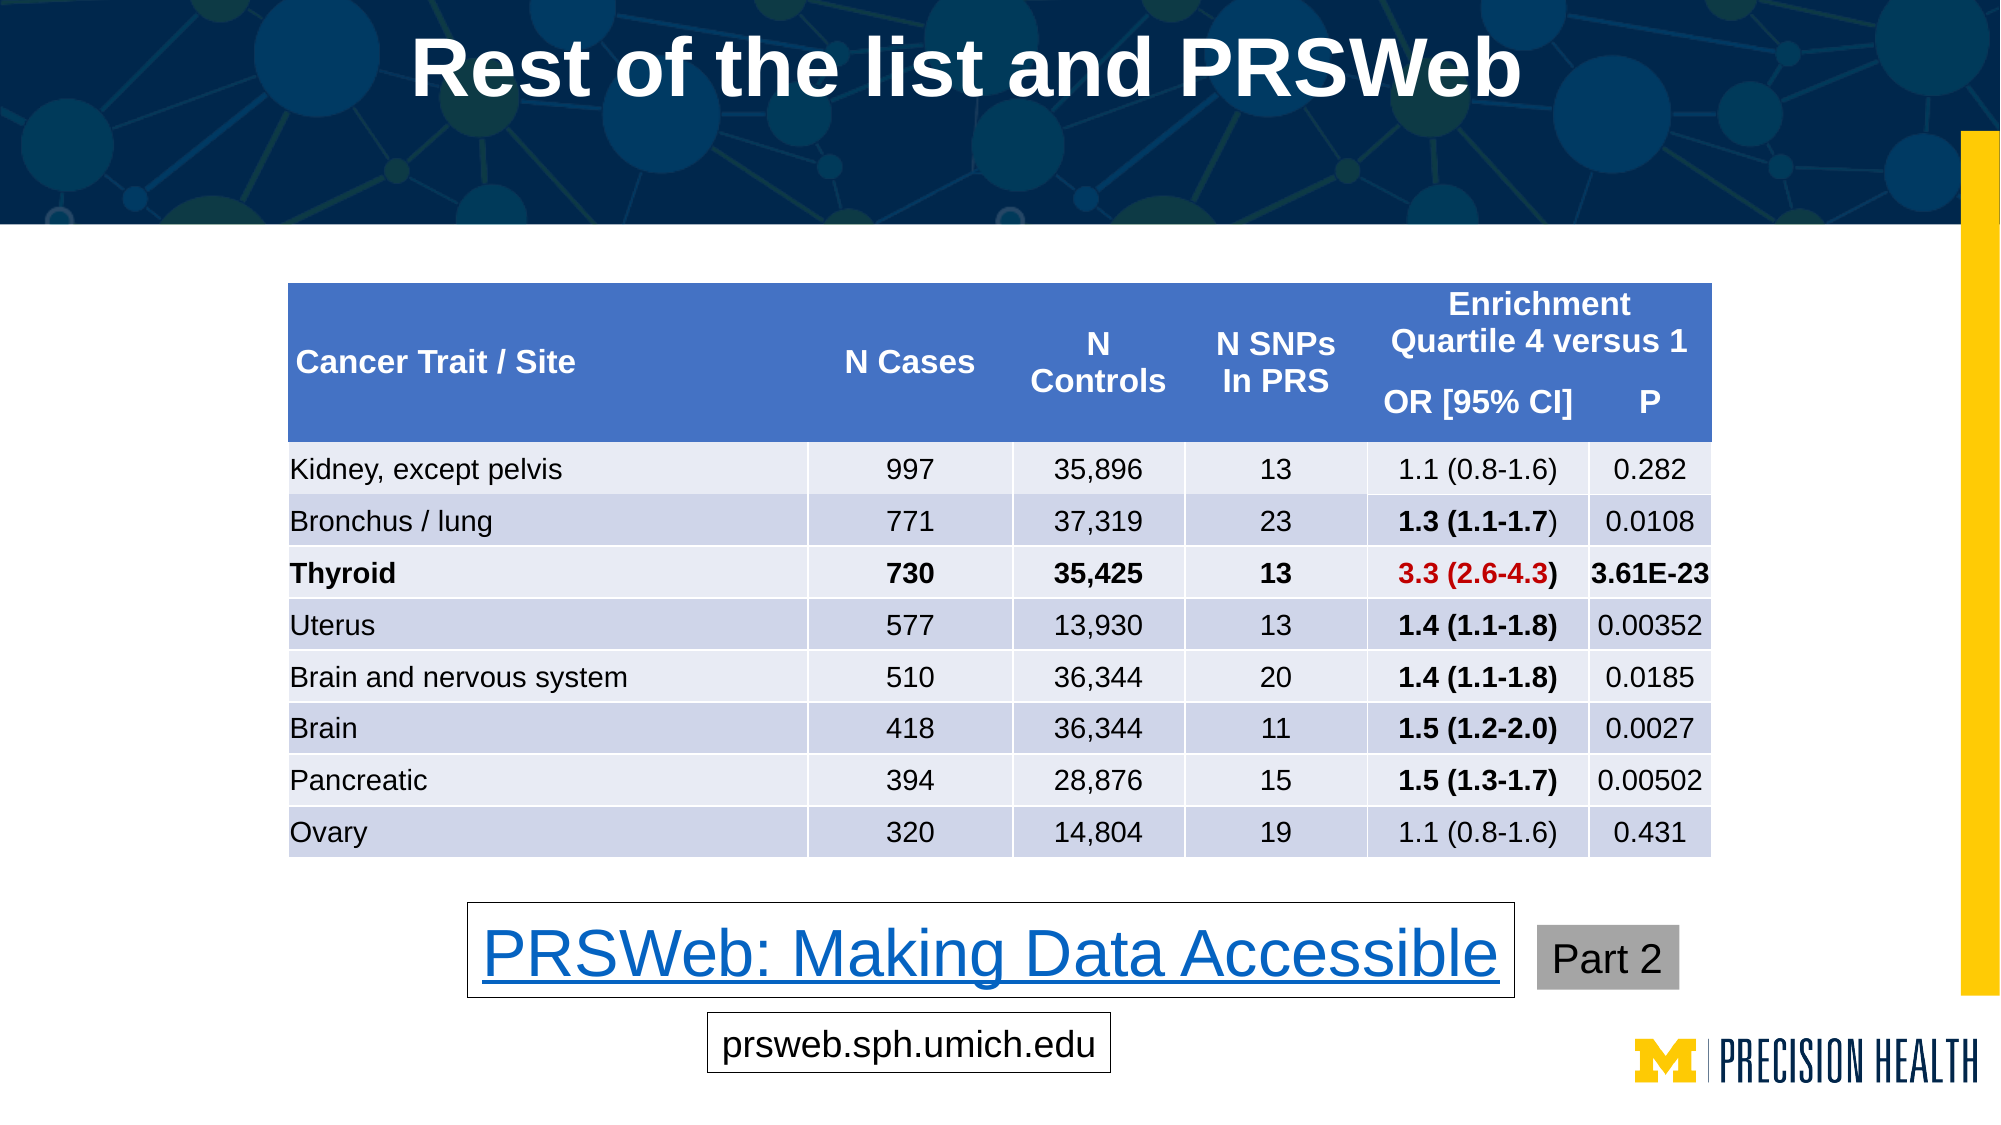

# Rest of the list and PRSWeb
| Cancer Trait / Site | N Cases | N Controls | N SNPs In PRS | Enrichment Quartile 4 versus 1 |  |
| --- | --- | --- | --- | --- | --- |
|  |  |  |  | OR [95% CI] | P |
| Kidney, except pelvis | 997 | 35,896 | 13 | 1.1 (0.8-1.6) | 0.282 |
| Bronchus / lung | 771 | 37,319 | 23 | 1.3 (1.1-1.7) | 0.0108 |
| Thyroid | 730 | 35,425 | 13 | 3.3 (2.6-4.3) | 3.61E-23 |
| Uterus | 577 | 13,930 | 13 | 1.4 (1.1-1.8) | 0.00352 |
| Brain and nervous system | 510 | 36,344 | 20 | 1.4 (1.1-1.8) | 0.0185 |
| Brain | 418 | 36,344 | 11 | 1.5 (1.2-2.0) | 0.0027 |
| Pancreatic | 394 | 28,876 | 15 | 1.5 (1.3-1.7) | 0.00502 |
| Ovary | 320 | 14,804 | 19 | 1.1 (0.8-1.6) | 0.431 |
PRSWeb: Making Data Accessible
Part 2
prsweb.sph.umich.edu